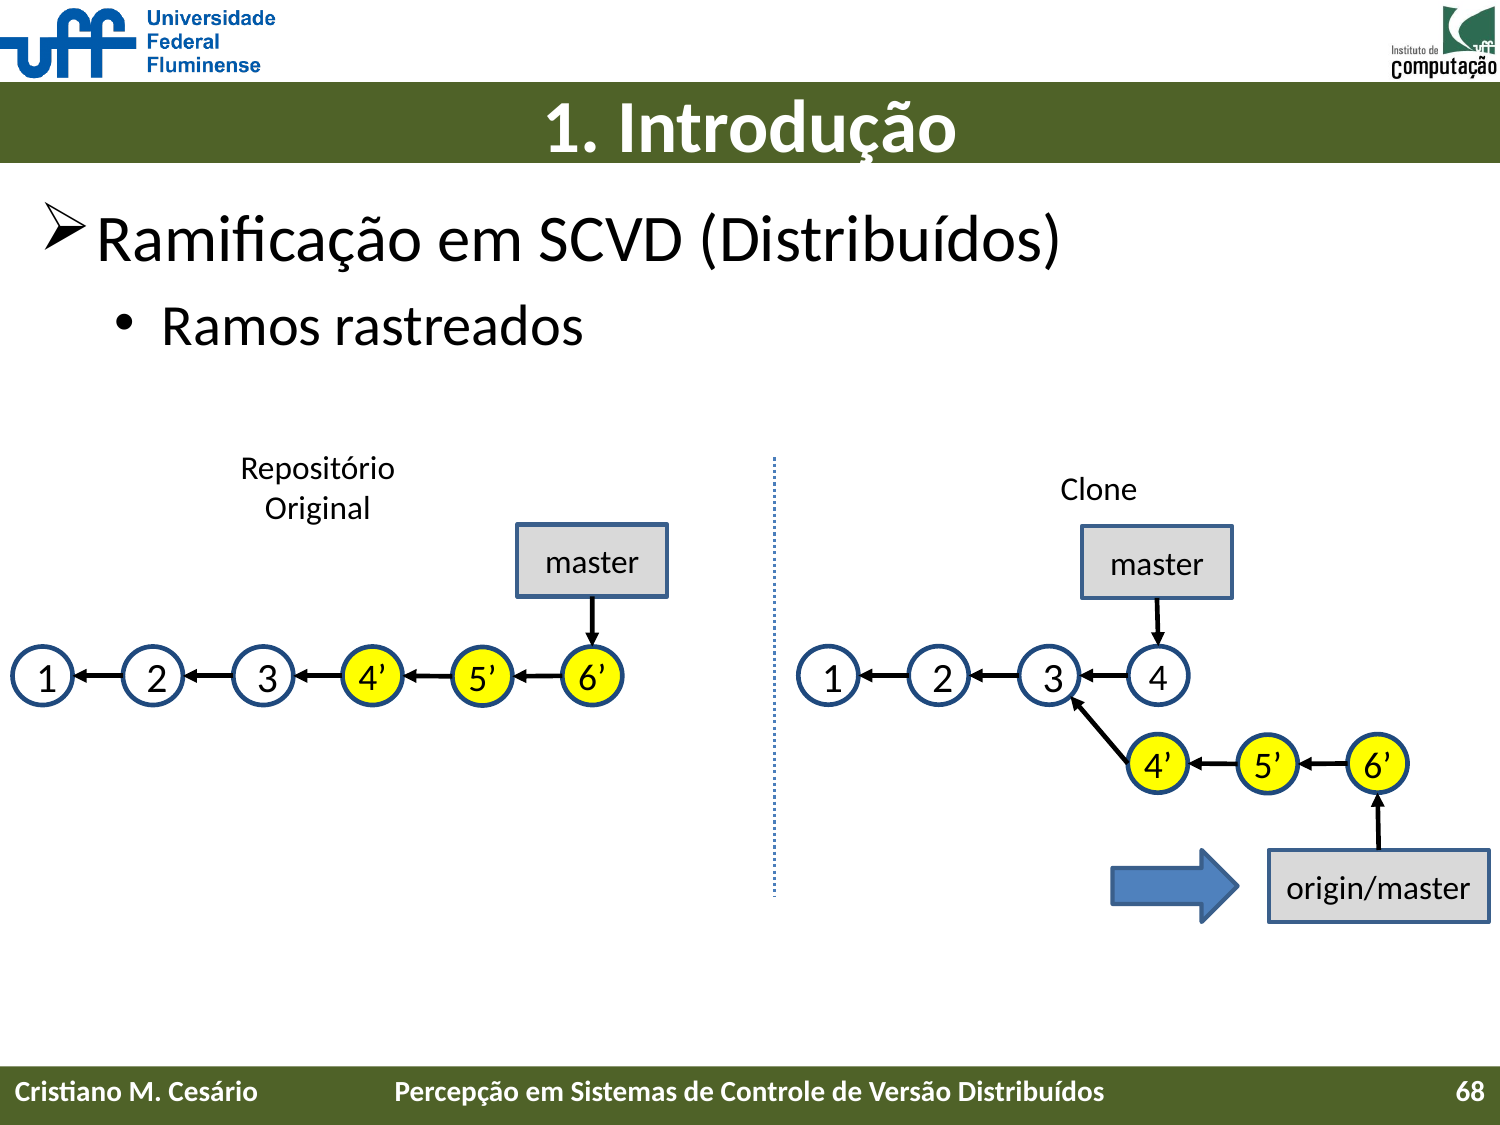

# 1. Introdução
Ramificação em SCVD (Distribuídos)
Ramos rastreados
Repositório Original
Clone
master
master
1
2
3
4
1
2
3
4’
6’
5’
4’
6’
5’
origin/master

Cristiano M. Cesário
Percepção em Sistemas de Controle de Versão Distribuídos
68